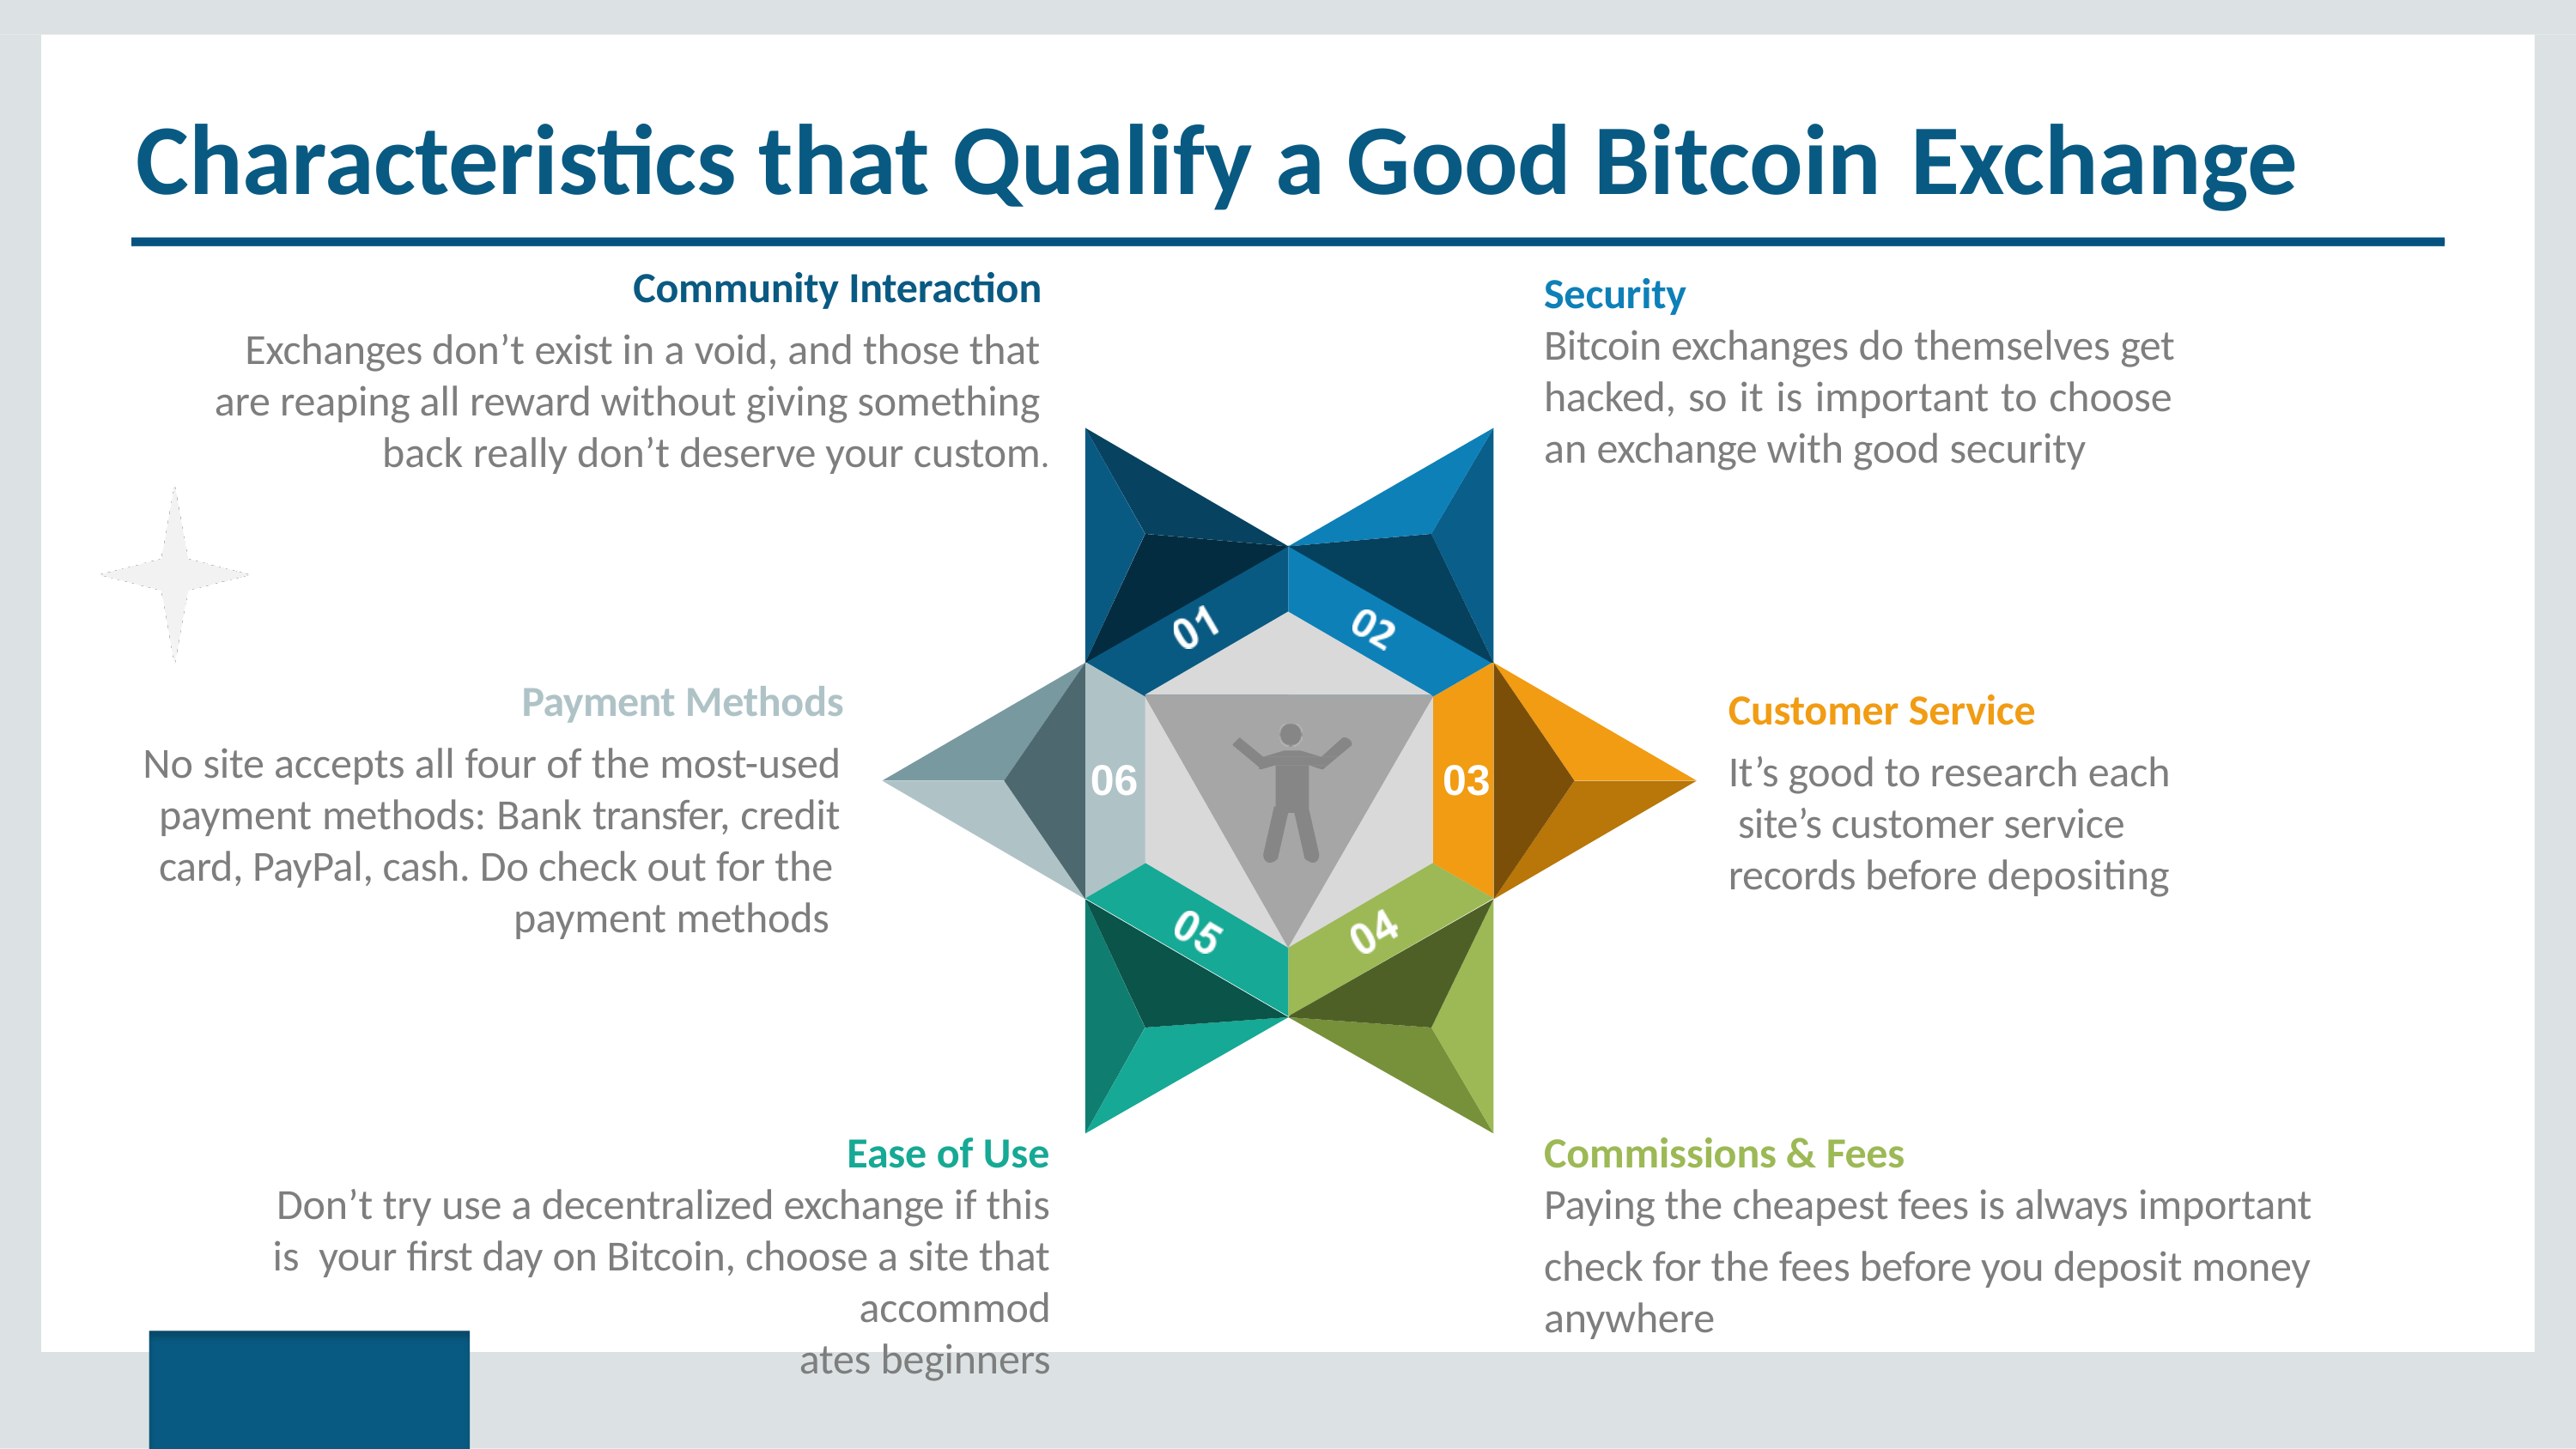

# Characteristics that Qualify a Good Bitcoin Exchange

Community Interaction
Exchanges don’t exist in a void, and those that  are reaping all reward without giving something  back really don’t deserve your custom.
Security
Bitcoin exchanges do themselves get  hacked, so it is important to choose  an exchange with good security

Payment Methods
No site accepts all four of the most-used  payment methods: Bank transfer, credit  card, PayPal, cash. Do check out for the
payment methods

Customer Service
It’s good to research each  site’s customer service  records before depositing

06
03

Ease of Use  Don’t try use a decentralized exchange if this is  your first day on Bitcoin, choose a site that
accommodates beginners
Commissions & Fees
Paying the cheapest fees is always important
check for the fees before you deposit money  anywhere